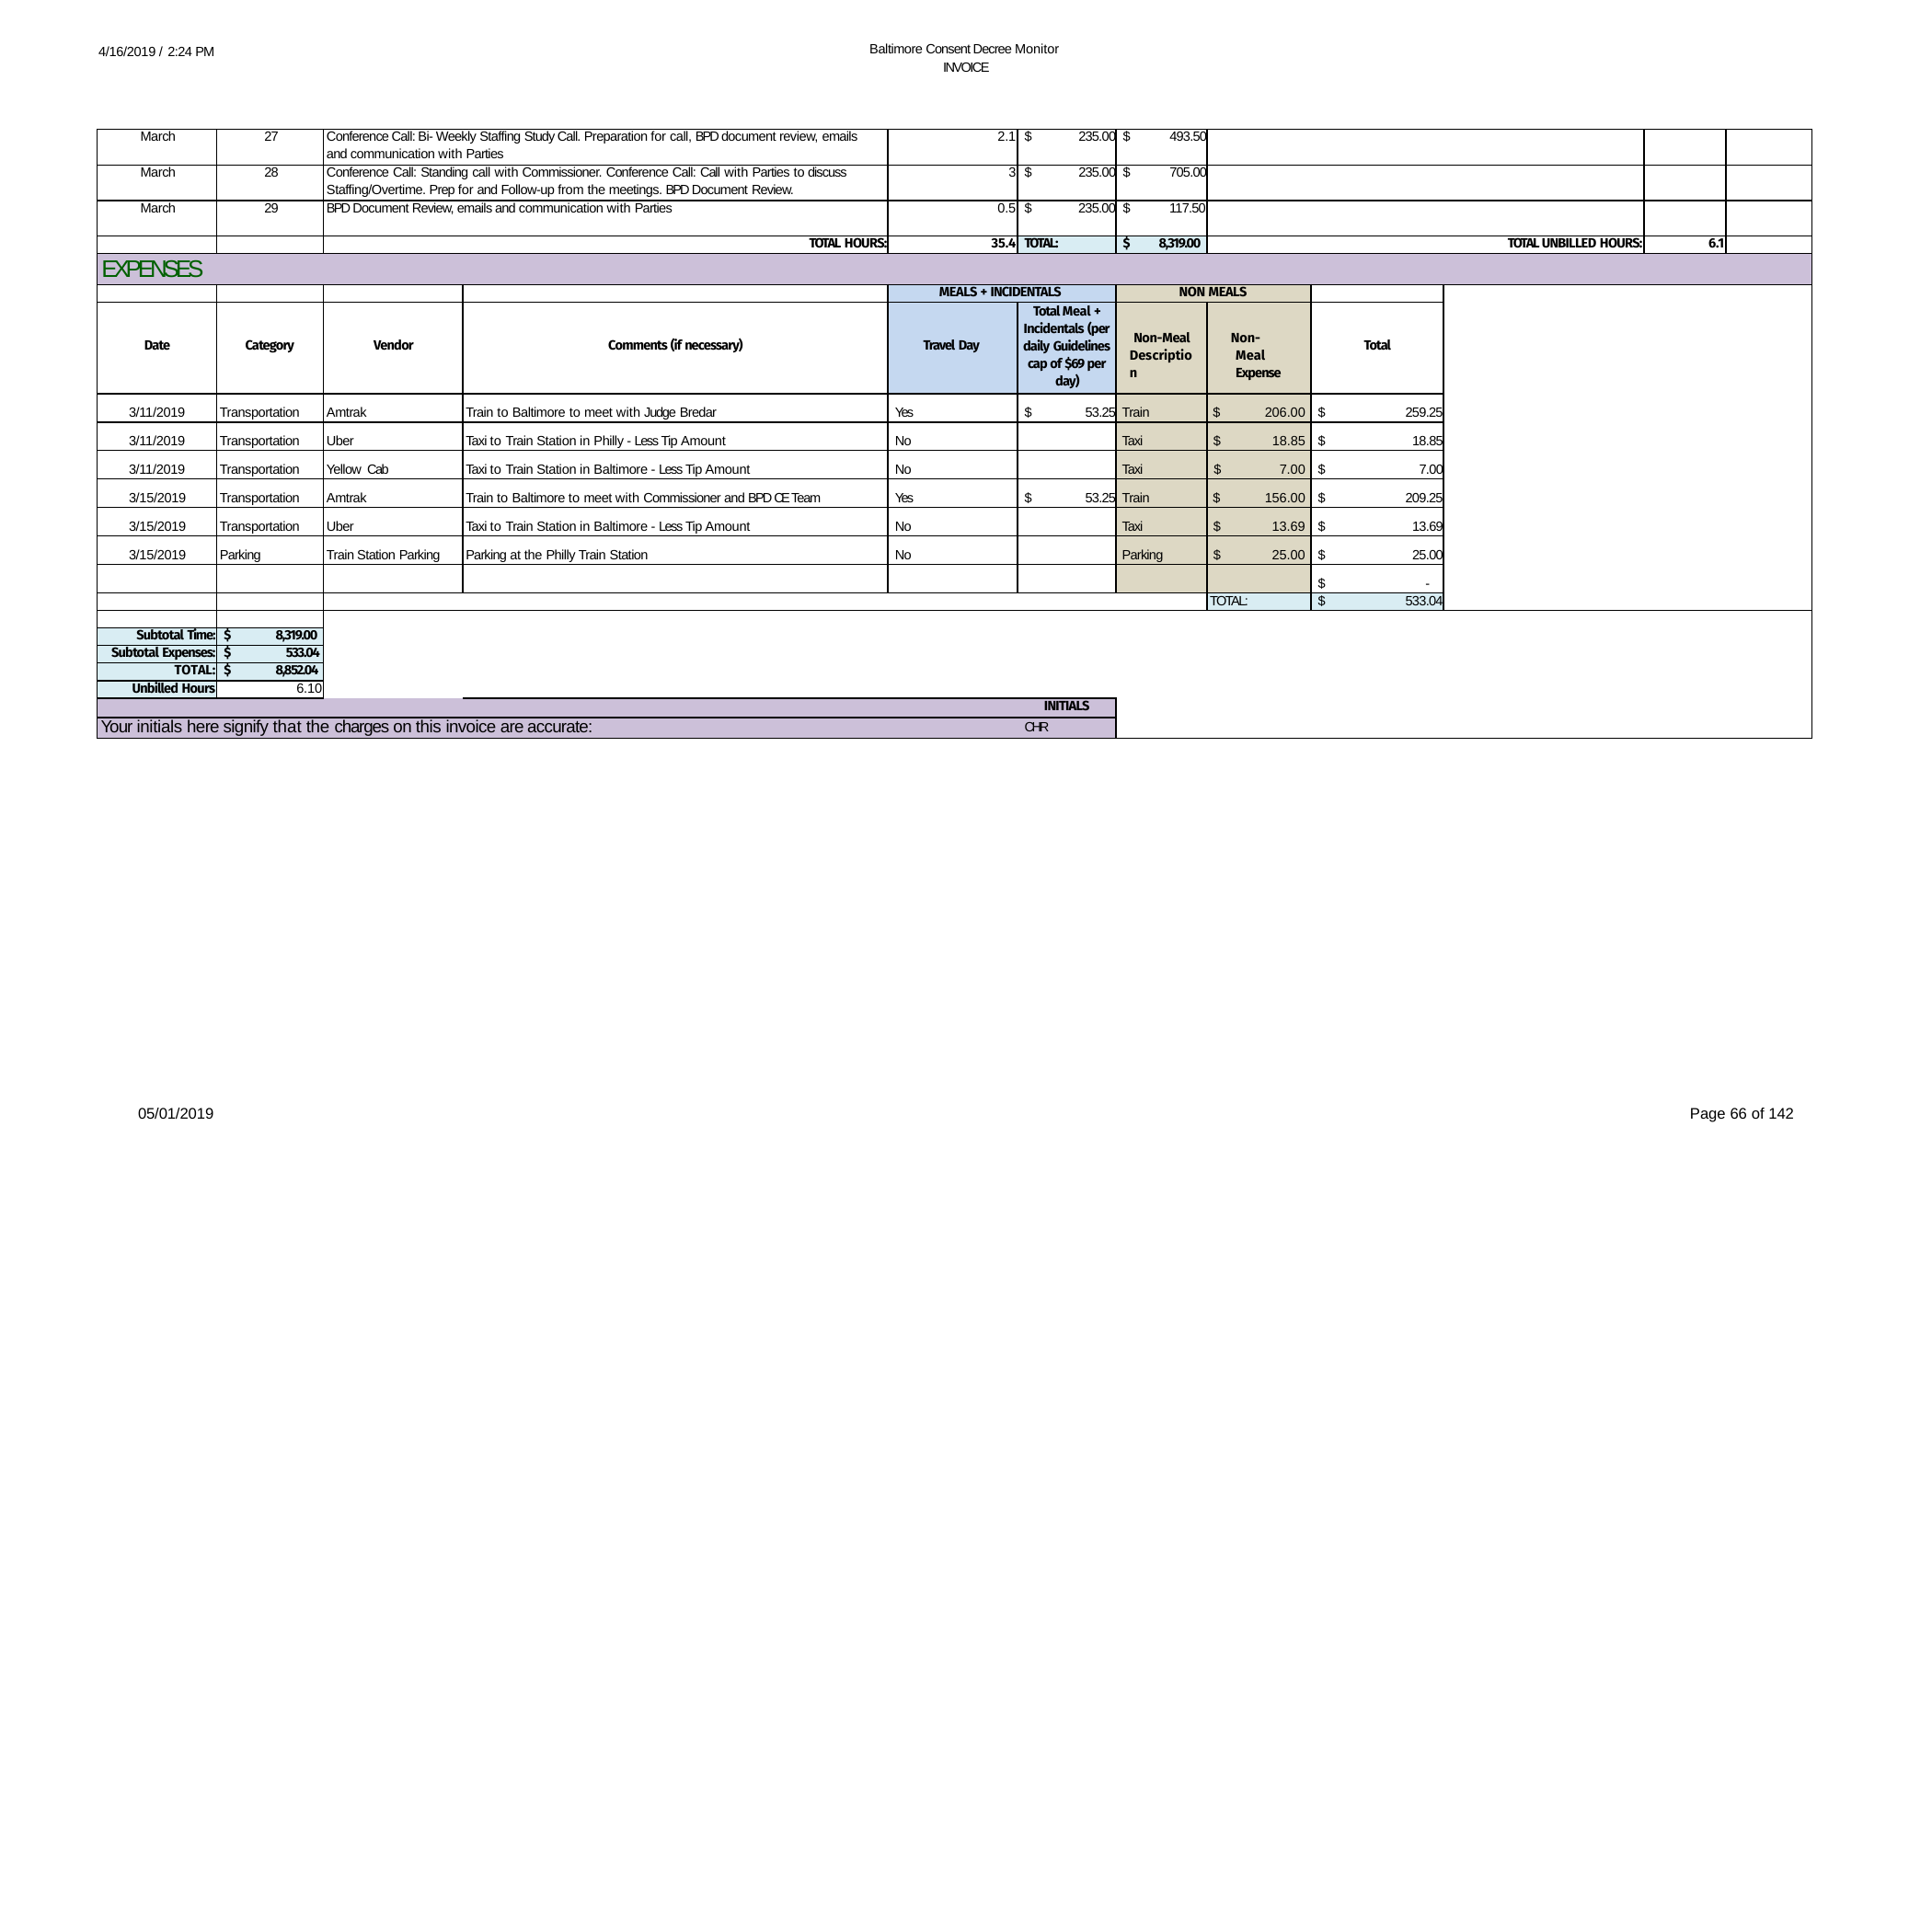

Baltimore Consent Decree Monitor  INVOICE
4/16/2019 / 2:24 PM
| March | 27 | Conference Call: Bi- Weekly Staffing Study Call. Preparation for call, BPD document review, emails and communication with Parties |  | 2.1 | $ 235.00 | $ 493.50 |  |  |  |  |  |
| --- | --- | --- | --- | --- | --- | --- | --- | --- | --- | --- | --- |
| March | 28 | Conference Call: Standing call with Commissioner. Conference Call: Call with Parties to discuss Staffing/Overtime. Prep for and Follow-up from the meetings. BPD Document Review. |  | 3 | $ 235.00 | $ 705.00 |  |  |  |  |  |
| March | 29 | BPD Document Review, emails and communication with Parties |  | 0.5 | $ 235.00 | $ 117.50 |  |  |  |  |  |
|  |  | TOTAL HOURS: |  | 35.4 | TOTAL: | $ 8,319.00 | TOTAL UNBILLED HOURS: |  |  | 6.1 |  |
| EXPENSES |  |  |  |  |  |  |  |  |  |  |  |
|  |  |  |  | MEALS + INCIDENTALS |  | NON MEALS |  |  |  |  |  |
| Date | Category | Vendor | Comments (if necessary) | Travel Day | Total Meal + Incidentals (per daily Guidelines cap of $69 per day) | Non-Meal Description | Non-Meal Expense | Total |  |  |  |
| 3/11/2019 | Transportation | Amtrak | Train to Baltimore to meet with Judge Bredar | Yes | $ 53.25 | Train | $ 206.00 | $ 259.25 |  |  |  |
| 3/11/2019 | Transportation | Uber | Taxi to Train Station in Philly - Less Tip Amount | No |  | Taxi | $ 18.85 | $ 18.85 |  |  |  |
| 3/11/2019 | Transportation | Yellow Cab | Taxi to Train Station in Baltimore - Less Tip Amount | No |  | Taxi | $ 7.00 | $ 7.00 |  |  |  |
| 3/15/2019 | Transportation | Amtrak | Train to Baltimore to meet with Commissioner and BPD CE Team | Yes | $ 53.25 | Train | $ 156.00 | $ 209.25 |  |  |  |
| 3/15/2019 | Transportation | Uber | Taxi to Train Station in Baltimore - Less Tip Amount | No |  | Taxi | $ 13.69 | $ 13.69 |  |  |  |
| 3/15/2019 | Parking | Train Station Parking | Parking at the Philly Train Station | No |  | Parking | $ 25.00 | $ 25.00 |  |  |  |
|  |  |  |  |  |  |  |  | $ - |  |  |  |
|  |  |  |  |  |  |  | TOTAL: | $ 533.04 |  |  |  |
|  |  |  |  |  |  |  |  |  |  |  |  |
| Subtotal Time: | $ 8,319.00 |  |  |  |  |  |  |  |  |  |  |
| Subtotal Expenses: | $ 533.04 |  |  |  |  |  |  |  |  |  |  |
| TOTAL: | $ 8,852.04 |  |  |  |  |  |  |  |  |  |  |
| Unbilled Hours | 6.10 |  |  |  |  |  |  |  |  |  |  |
|  |  |  |  |  | INITIALS |  |  |  |  |  |  |
| Your initials here signify that the charges on this invoice are accurate: |  |  |  |  | CHR |  |  |  |  |  |  |
05/01/2019
Page 66 of 142